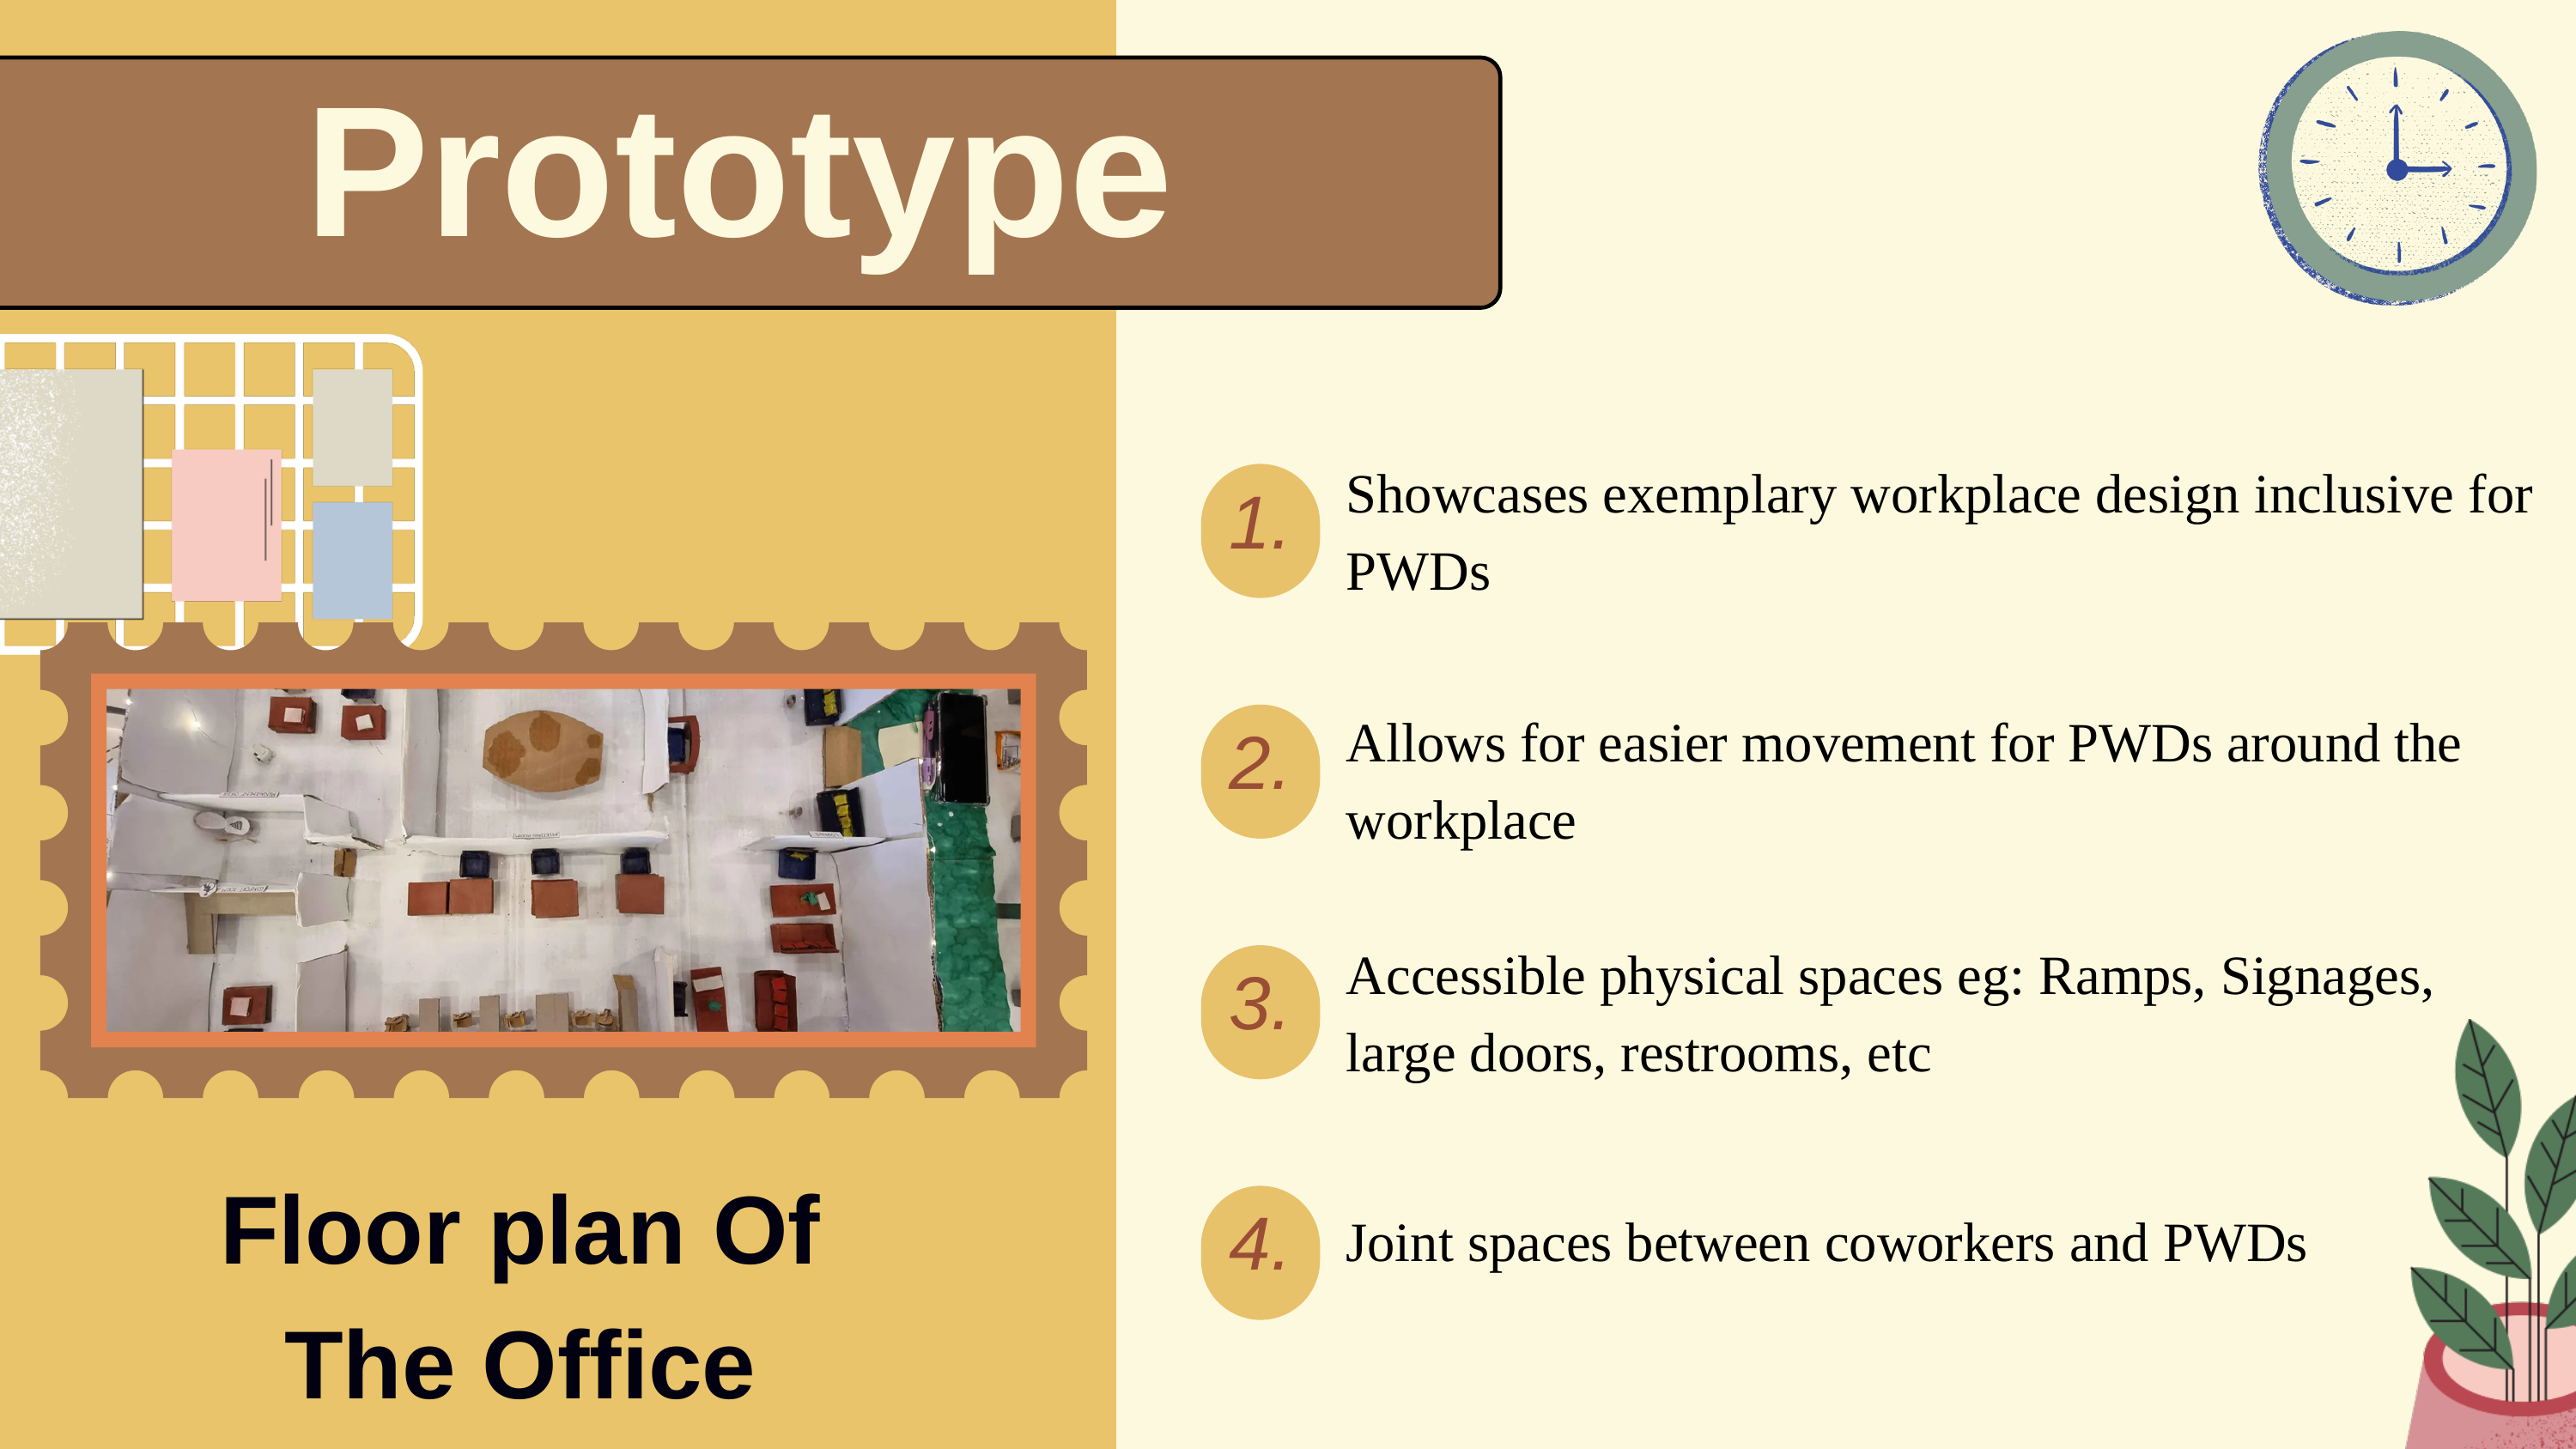

Prototype

Showcases exemplary workplace design inclusive for PWDs

1.

Allows for easier movement for PWDs around the workplace

2.
Accessible physical spaces eg: Ramps, Signages, large doors, restrooms, etc

3.

Floor plan Of The Office

4.
Joint spaces between coworkers and PWDs